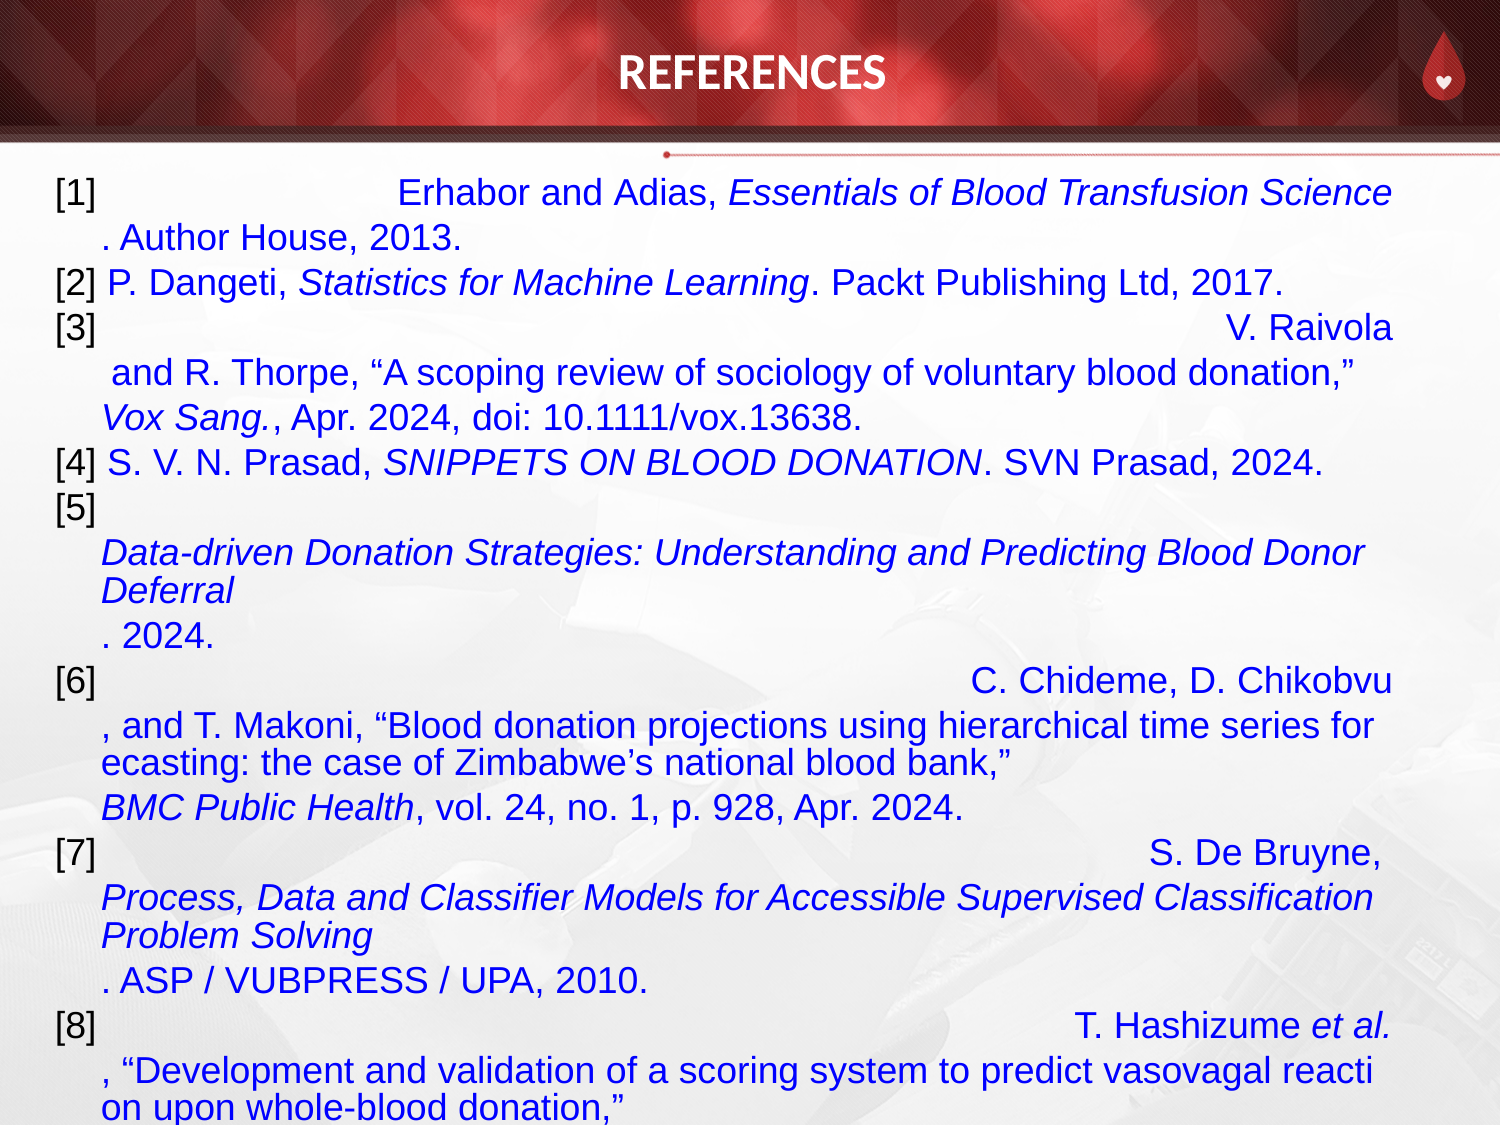

# REFERENCES
[1] Erhabor and Adias, Essentials of Blood Transfusion Science. Author House, 2013.
[2] P. Dangeti, Statistics for Machine Learning. Packt Publishing Ltd, 2017.
[3] V. Raivola and R. Thorpe, “A scoping review of sociology of voluntary blood donation,” Vox Sang., Apr. 2024, doi: 10.1111/vox.13638.
[4] S. V. N. Prasad, SNIPPETS ON BLOOD DONATION. SVN Prasad, 2024.
[5] Data-driven Donation Strategies: Understanding and Predicting Blood Donor Deferral. 2024.
[6] C. Chideme, D. Chikobvu, and T. Makoni, “Blood donation projections using hierarchical time series forecasting: the case of Zimbabwe’s national blood bank,” BMC Public Health, vol. 24, no. 1, p. 928, Apr. 2024.
[7] S. De Bruyne, Process, Data and Classifier Models for Accessible Supervised Classification Problem Solving. ASP / VUBPRESS / UPA, 2010.
[8] T. Hashizume et al., “Development and validation of a scoring system to predict vasovagal reaction upon whole-blood donation,” Vox Sang., vol. 119, no. 4, pp. 300–307, Apr. 2024.
[9] A. W. Mulcahy, Toward a Sustainable Blood Supply in the United States: An Analysis of the Current System and Alternatives for the Future. RAND Corporation, 2016.
[10] S. Mudd, Briggs’ Information Processing Model of the Binary Classification Task. Psychology Press, 2019.